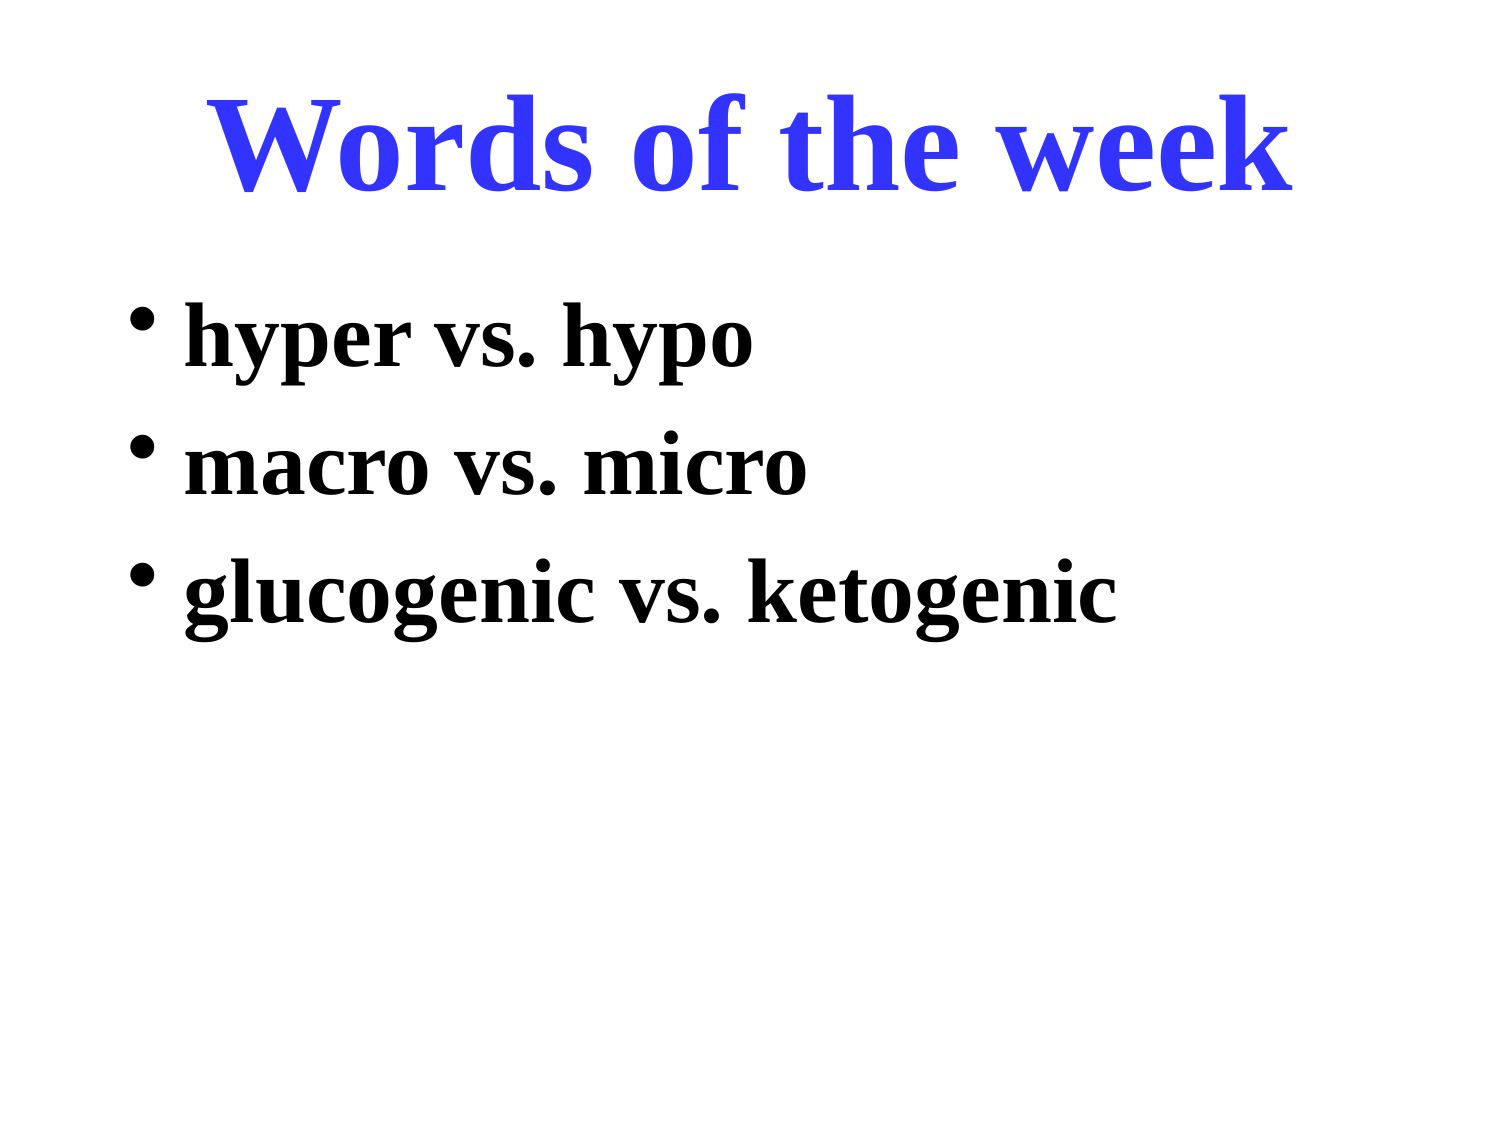

Words of the week
hyper vs. hypo
macro vs. micro
glucogenic vs. ketogenic